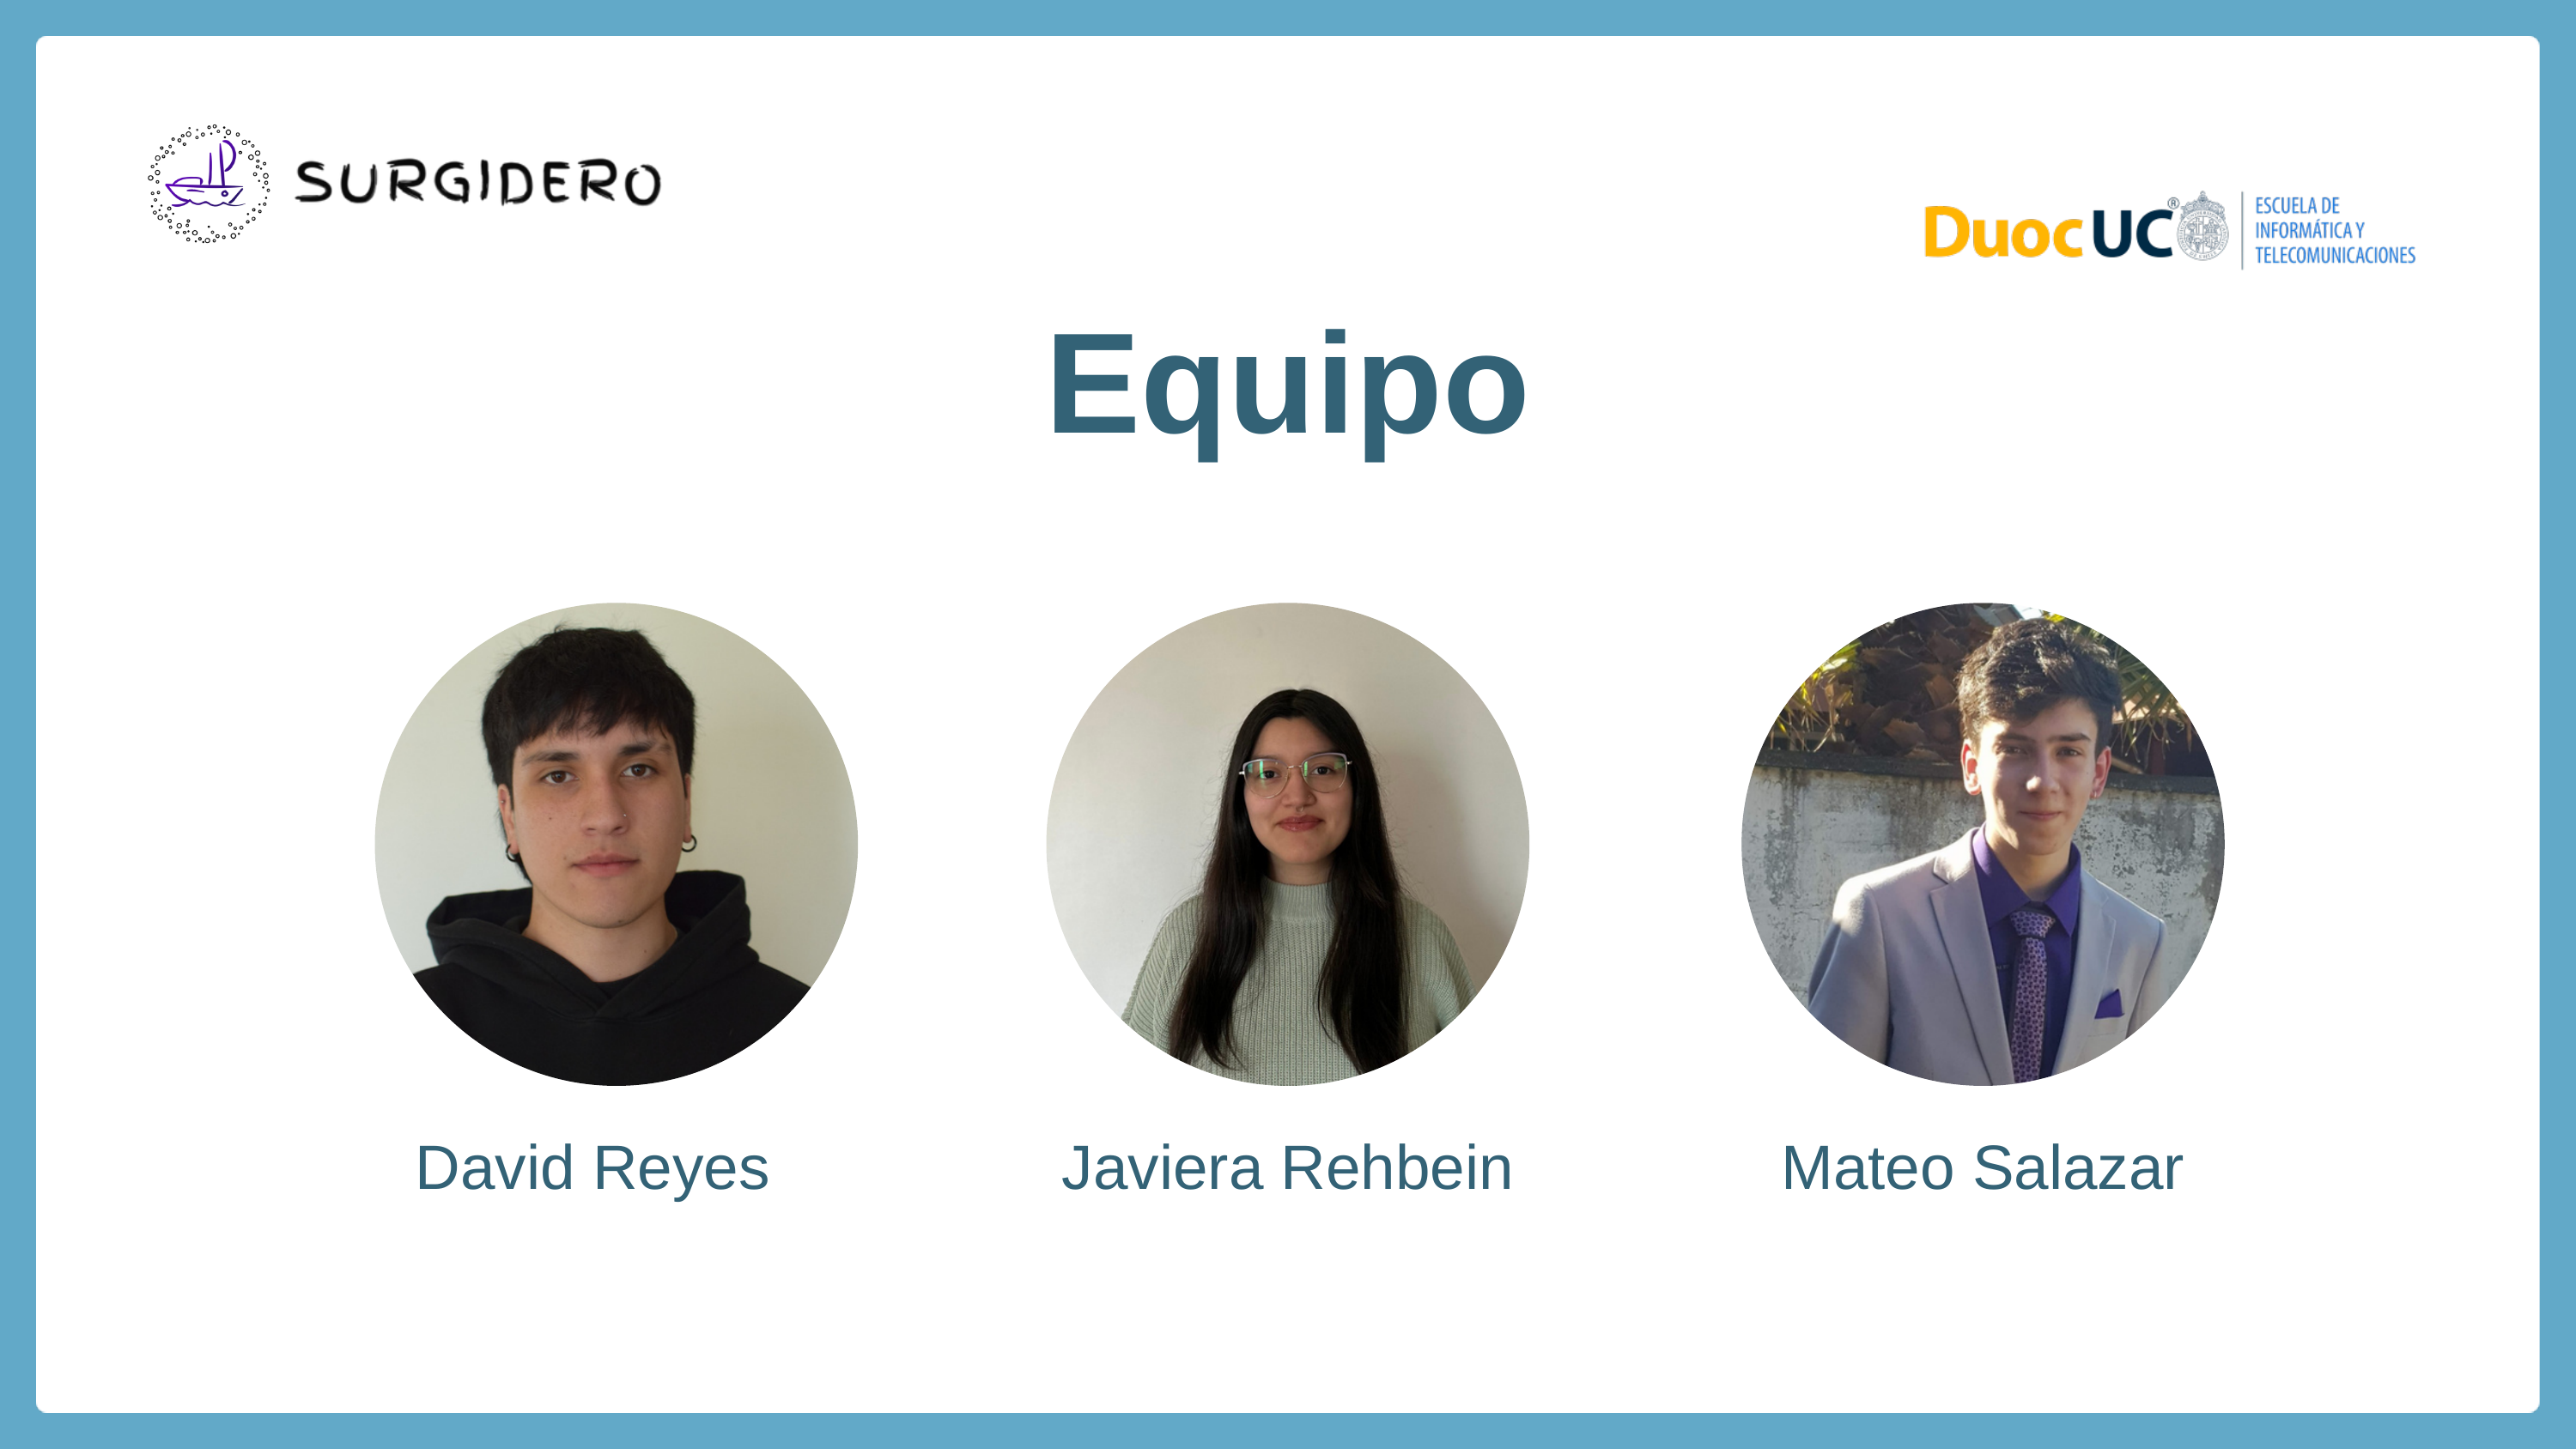

Equipo

David Reyes
Javiera Rehbein
Mateo Salazar